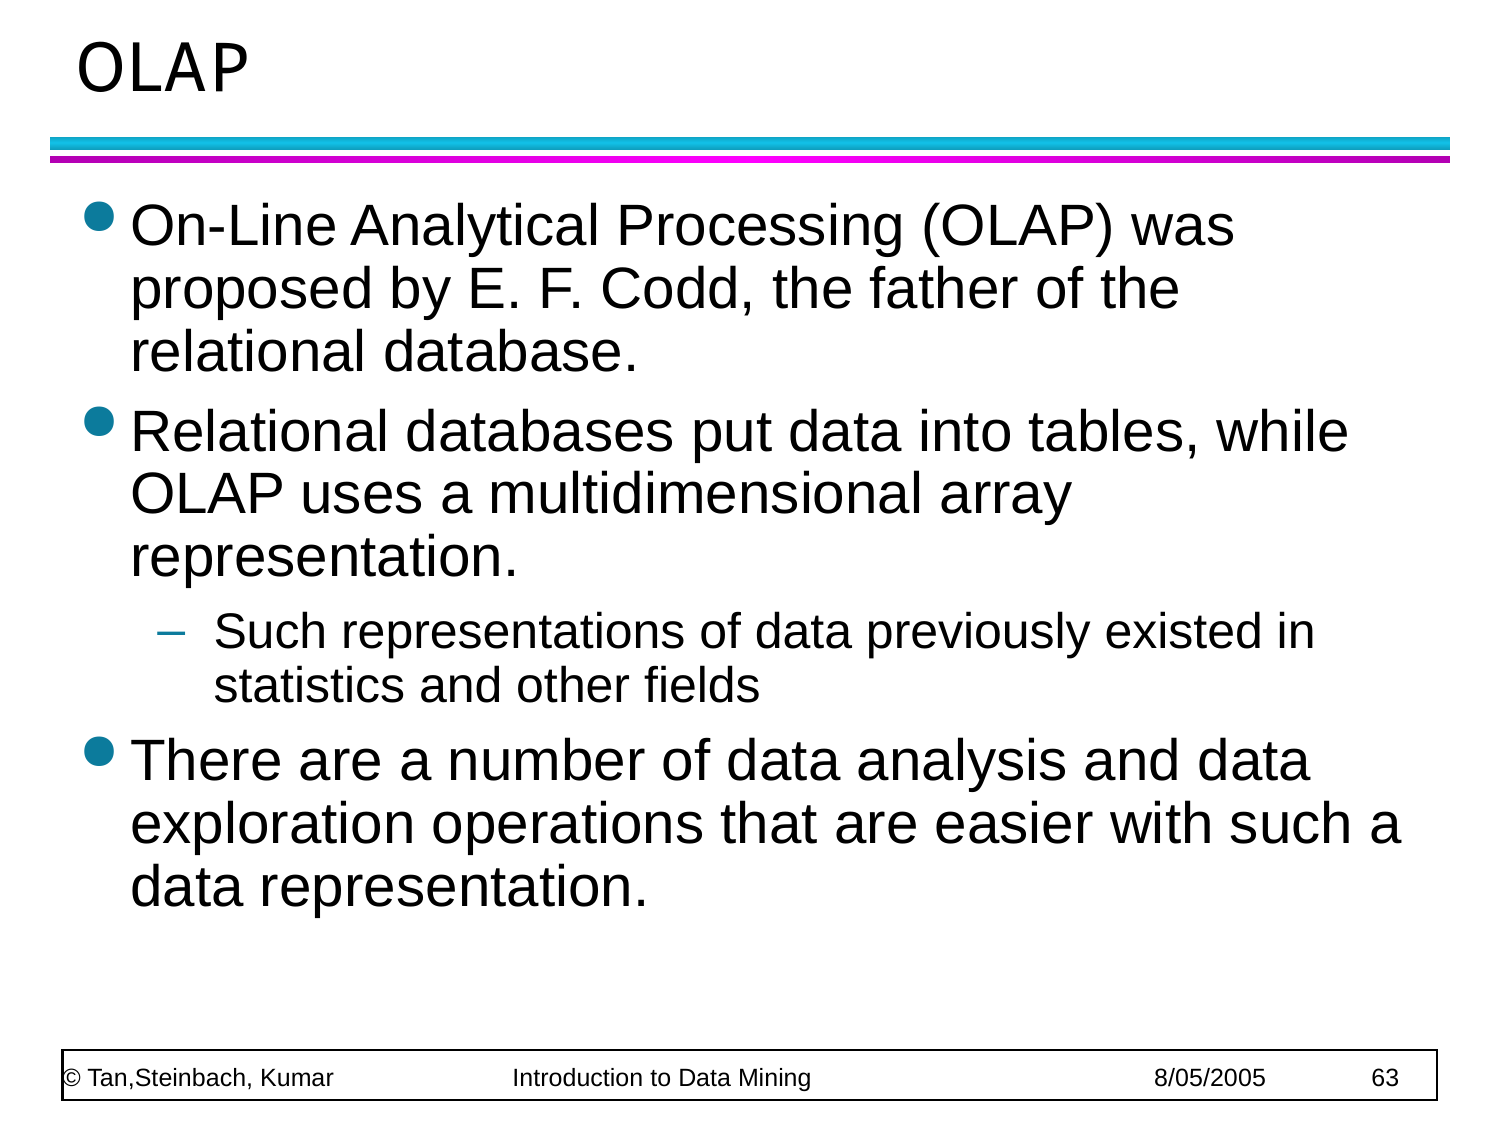

# OLAP
On-Line Analytical Processing (OLAP) was proposed by E. F. Codd, the father of the relational database.
Relational databases put data into tables, while OLAP uses a multidimensional array representation.
Such representations of data previously existed in statistics and other fields
There are a number of data analysis and data exploration operations that are easier with such a data representation.